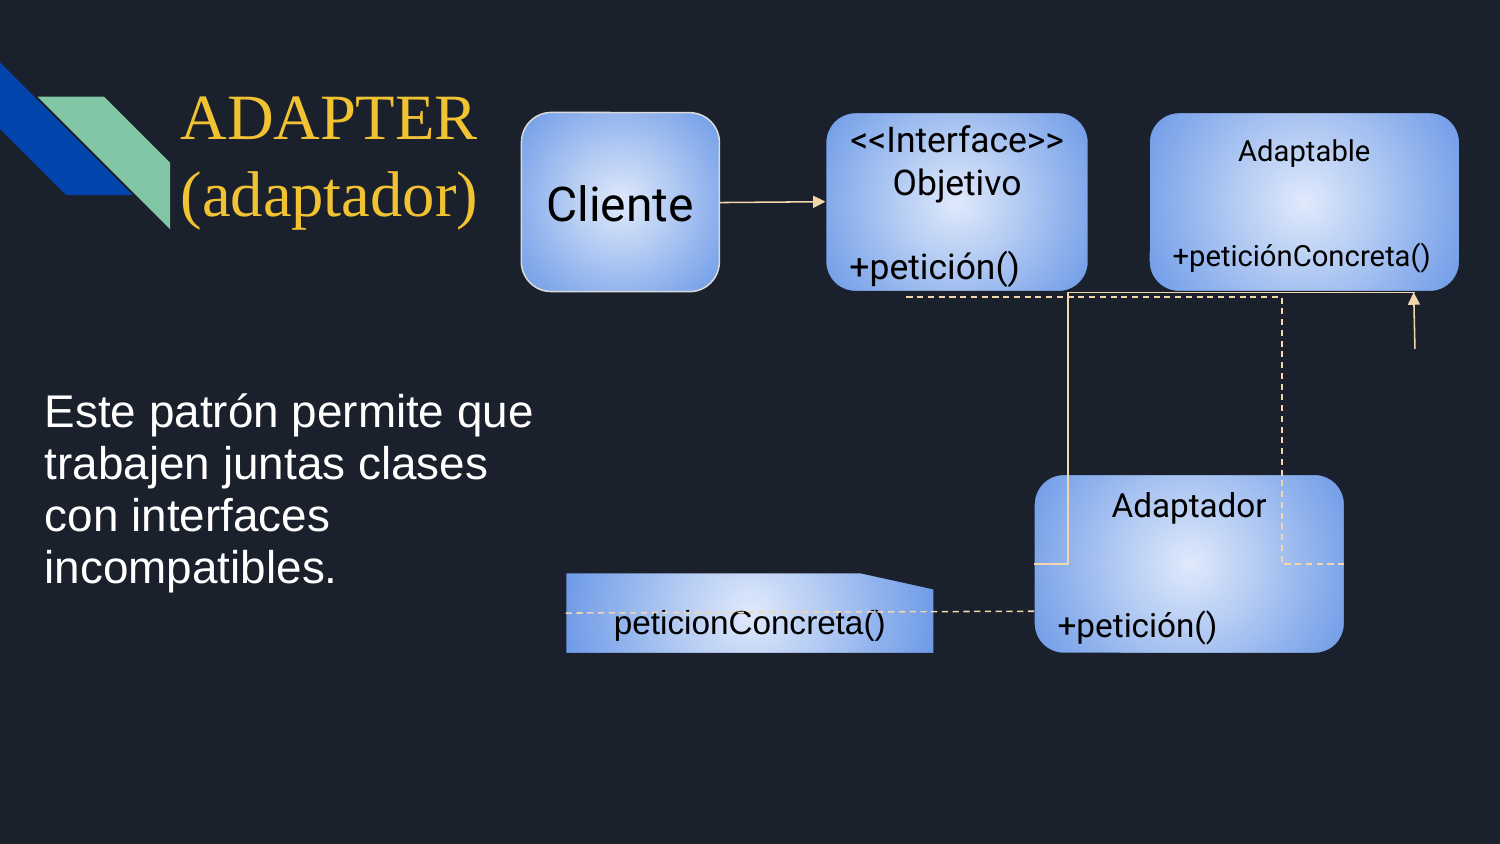

# ADAPTER (adaptador)
<<Interface>>
Objetivo

+petición()
Adaptable

+peticiónConcreta()
Cliente
Este patrón permite que trabajen juntas clases con interfaces incompatibles.
Adaptador

+petición()
peticionConcreta()